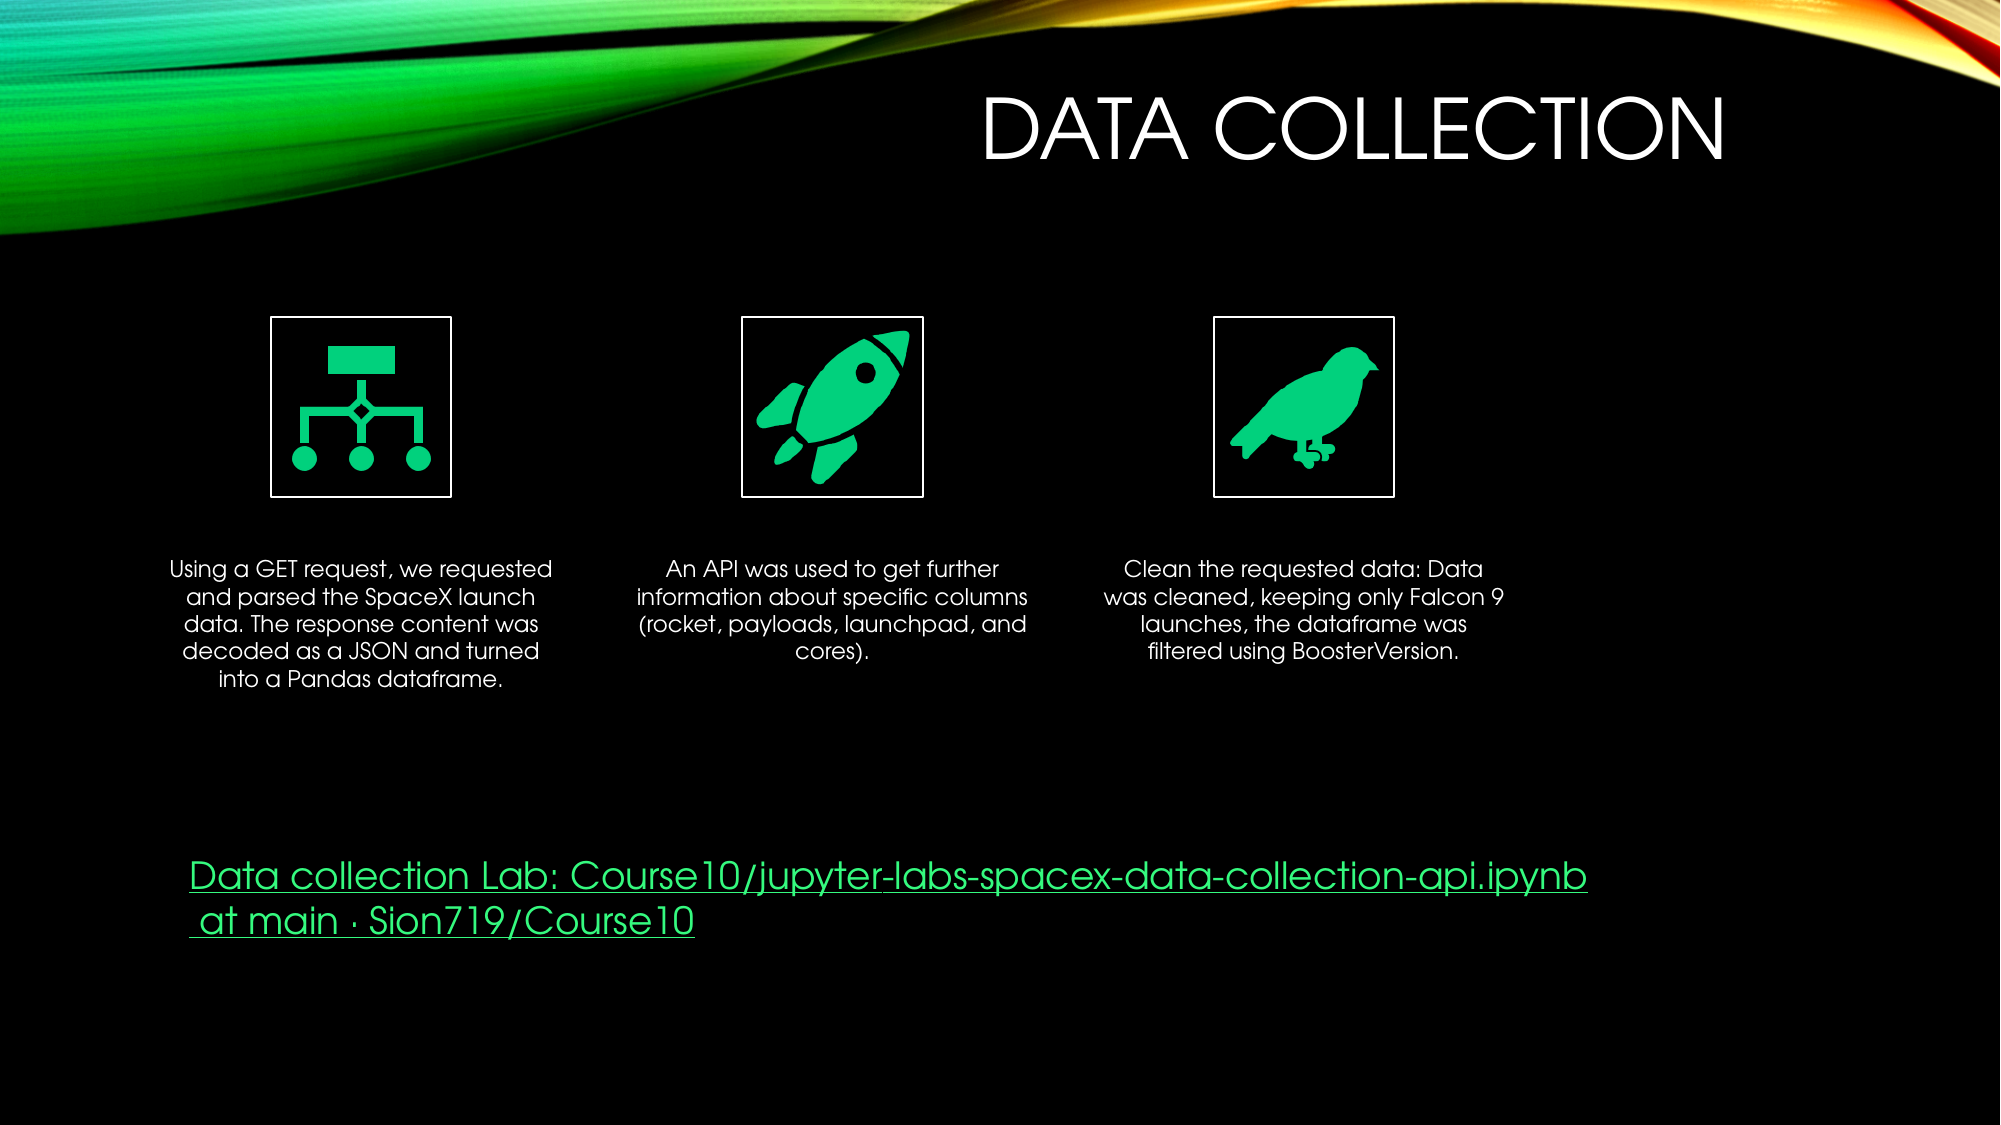

# Data Collection
Using a GET request, we requested and parsed the SpaceX launch data. The response content was decoded as a JSON and turned into a Pandas dataframe.
An API was used to get further information about specific columns (rocket, payloads, launchpad, and cores).
Clean the requested data: Data was cleaned, keeping only Falcon 9 launches, the dataframe was filtered using BoosterVersion.
Data collection Lab: Course10/jupyter-labs-spacex-data-collection-api.ipynb at main · Sion719/Course10